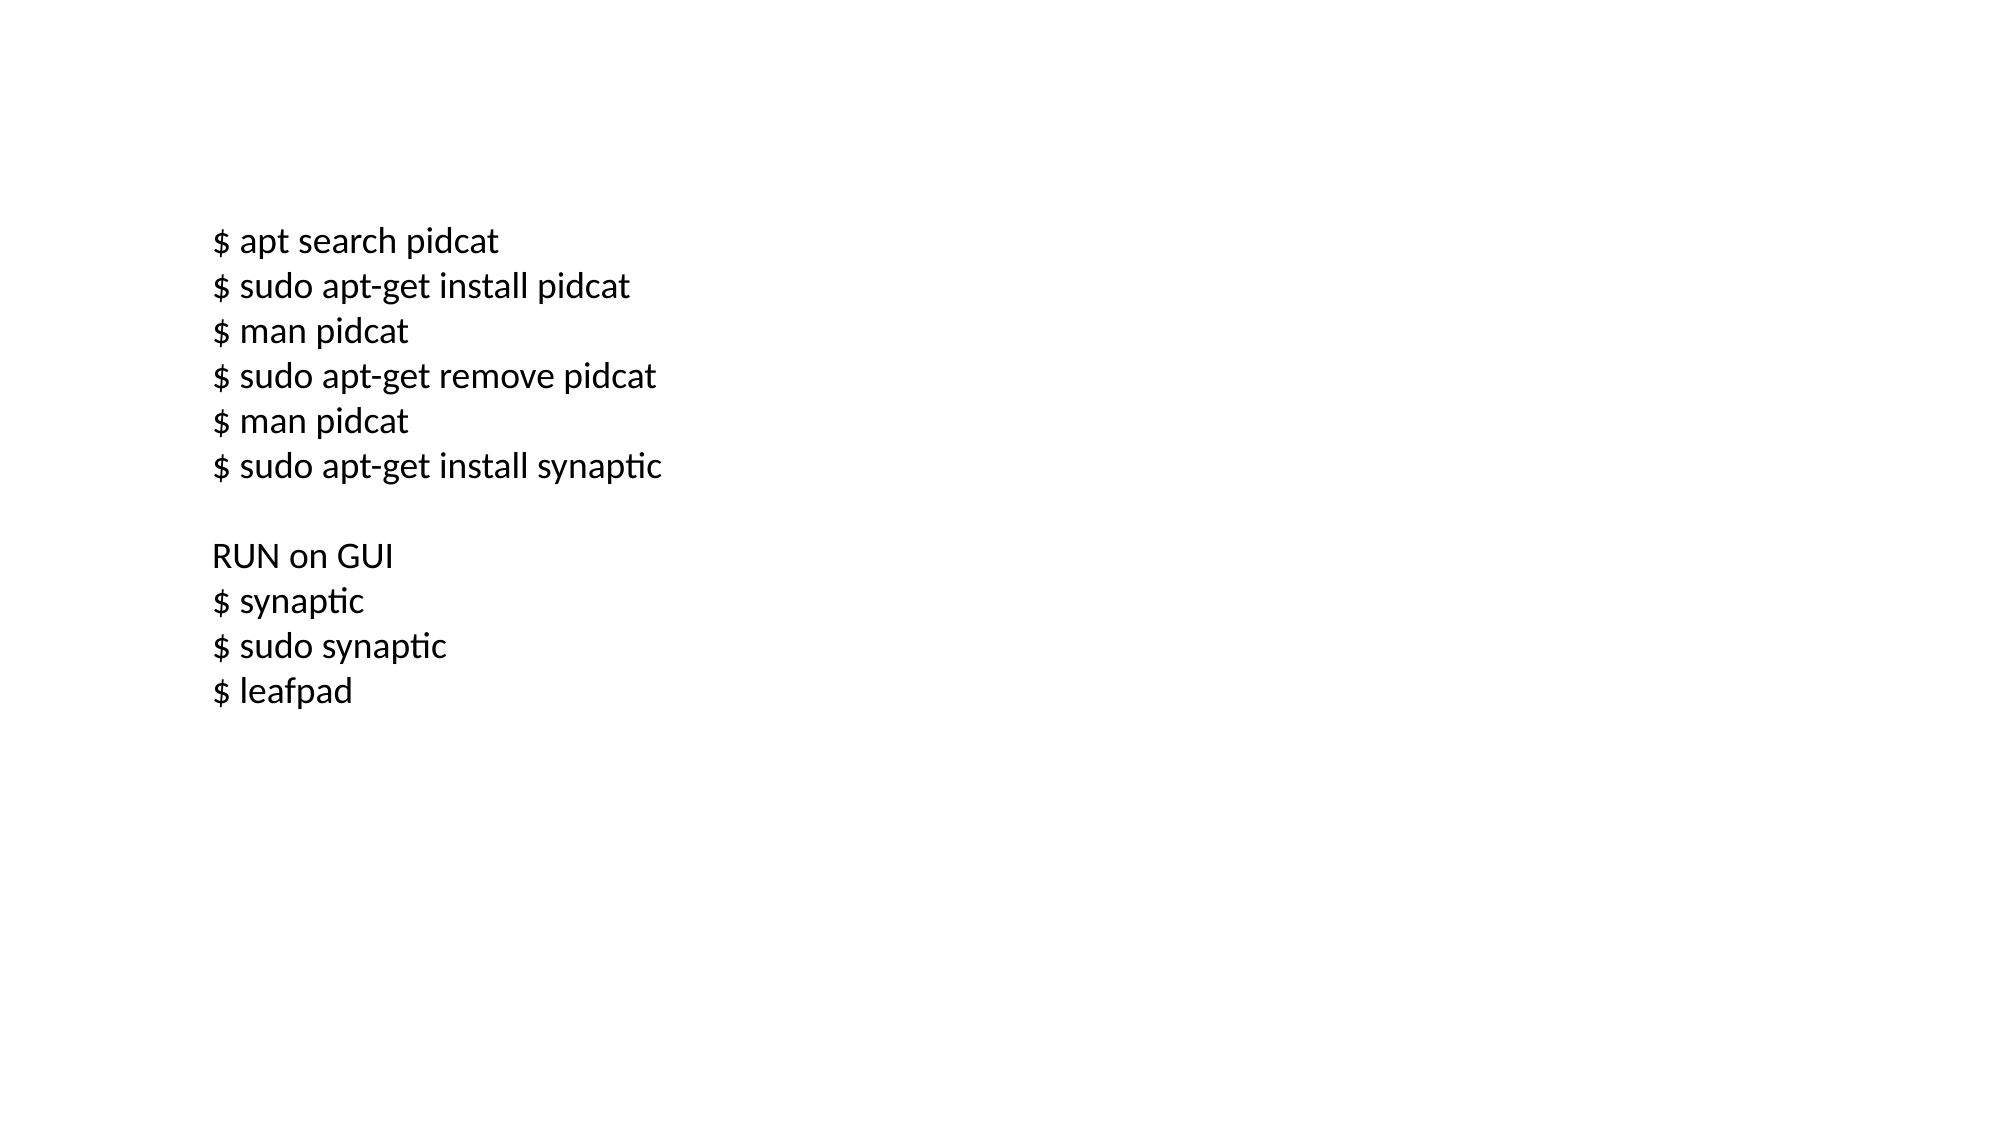

$ apt search pidcat
$ sudo apt-get install pidcat
$ man pidcat
$ sudo apt-get remove pidcat
$ man pidcat
$ sudo apt-get install synaptic

RUN on GUI
$ synaptic
$ sudo synaptic
$ leafpad